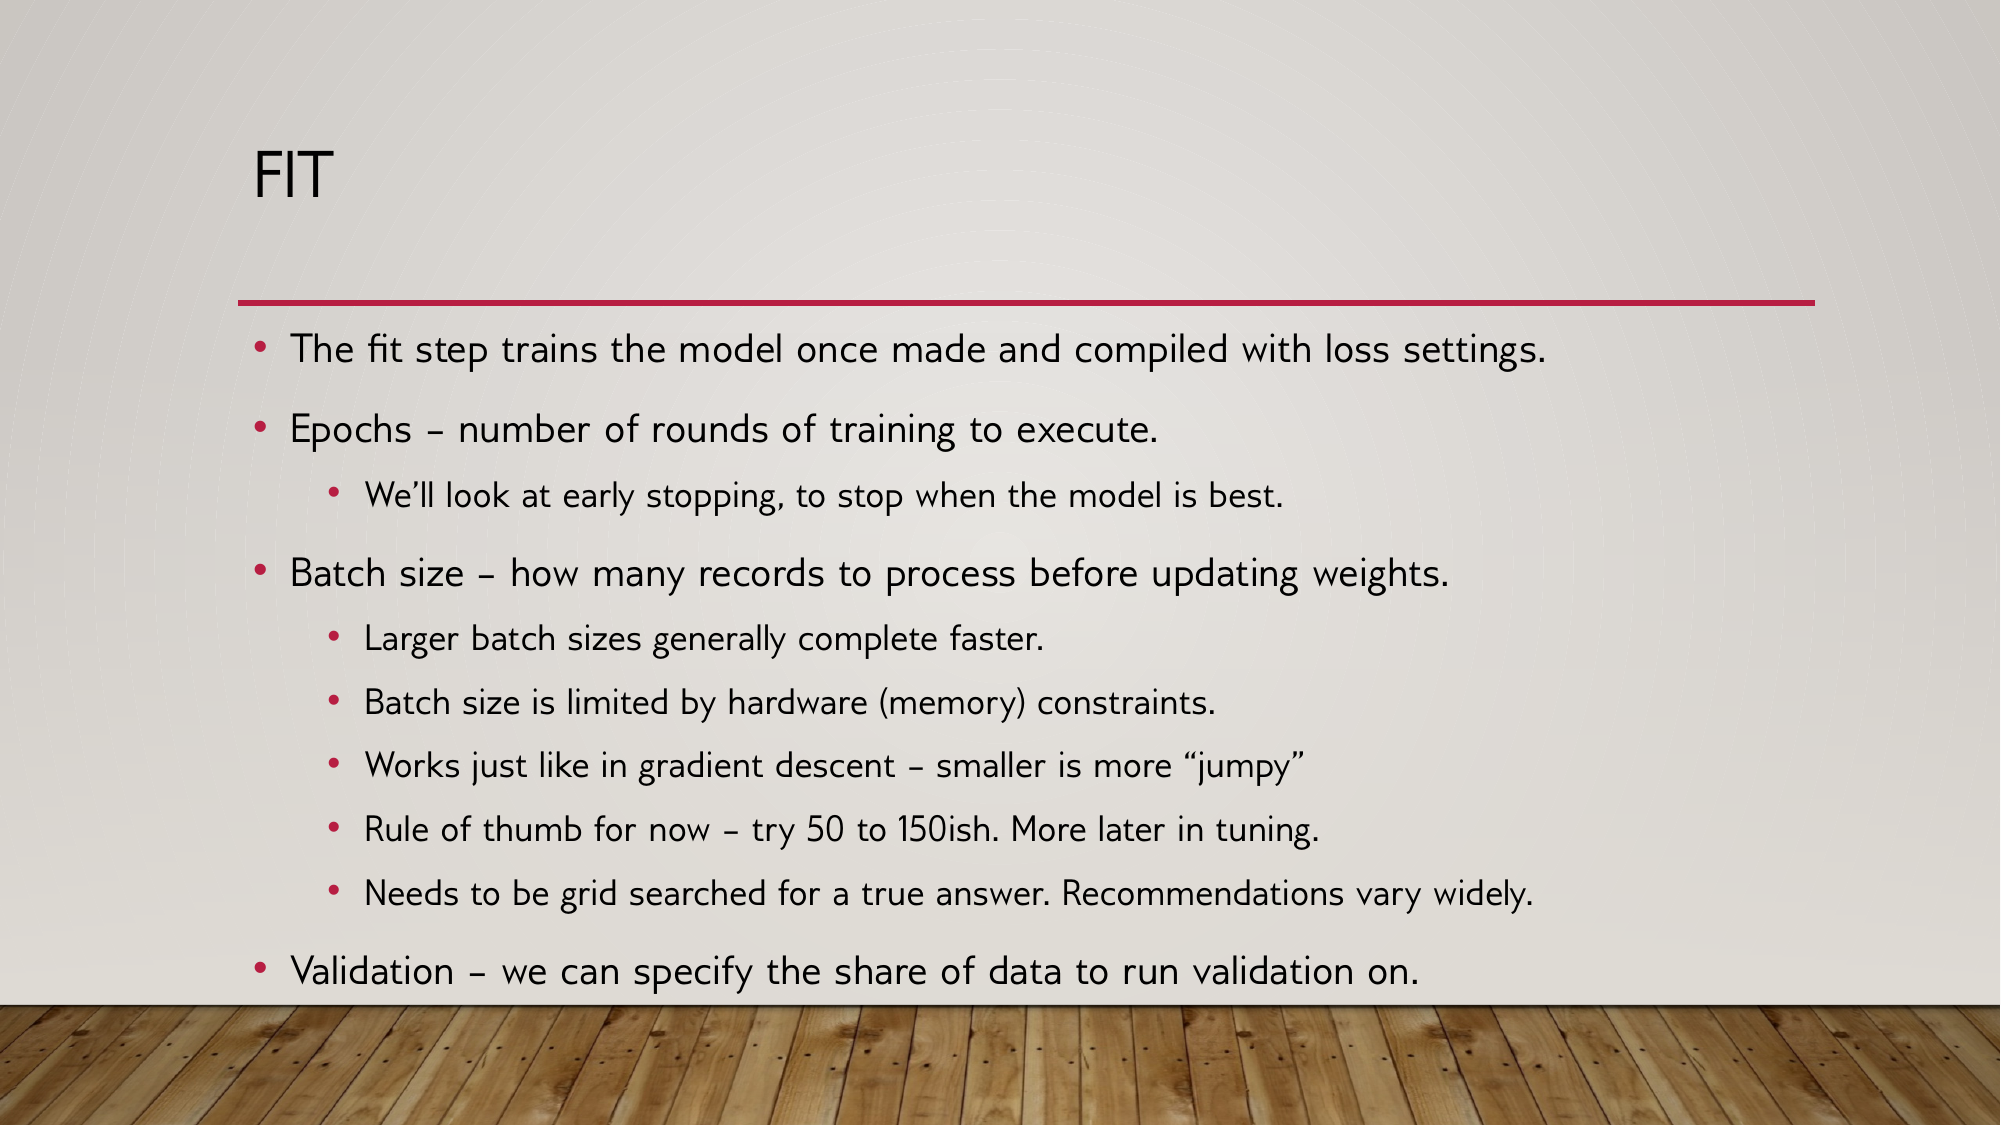

# Fit
The fit step trains the model once made and compiled with loss settings.
Epochs – number of rounds of training to execute.
We’ll look at early stopping, to stop when the model is best.
Batch size – how many records to process before updating weights.
Larger batch sizes generally complete faster.
Batch size is limited by hardware (memory) constraints.
Works just like in gradient descent – smaller is more “jumpy”
Rule of thumb for now – try 50 to 150ish. More later in tuning.
Needs to be grid searched for a true answer. Recommendations vary widely.
Validation – we can specify the share of data to run validation on.